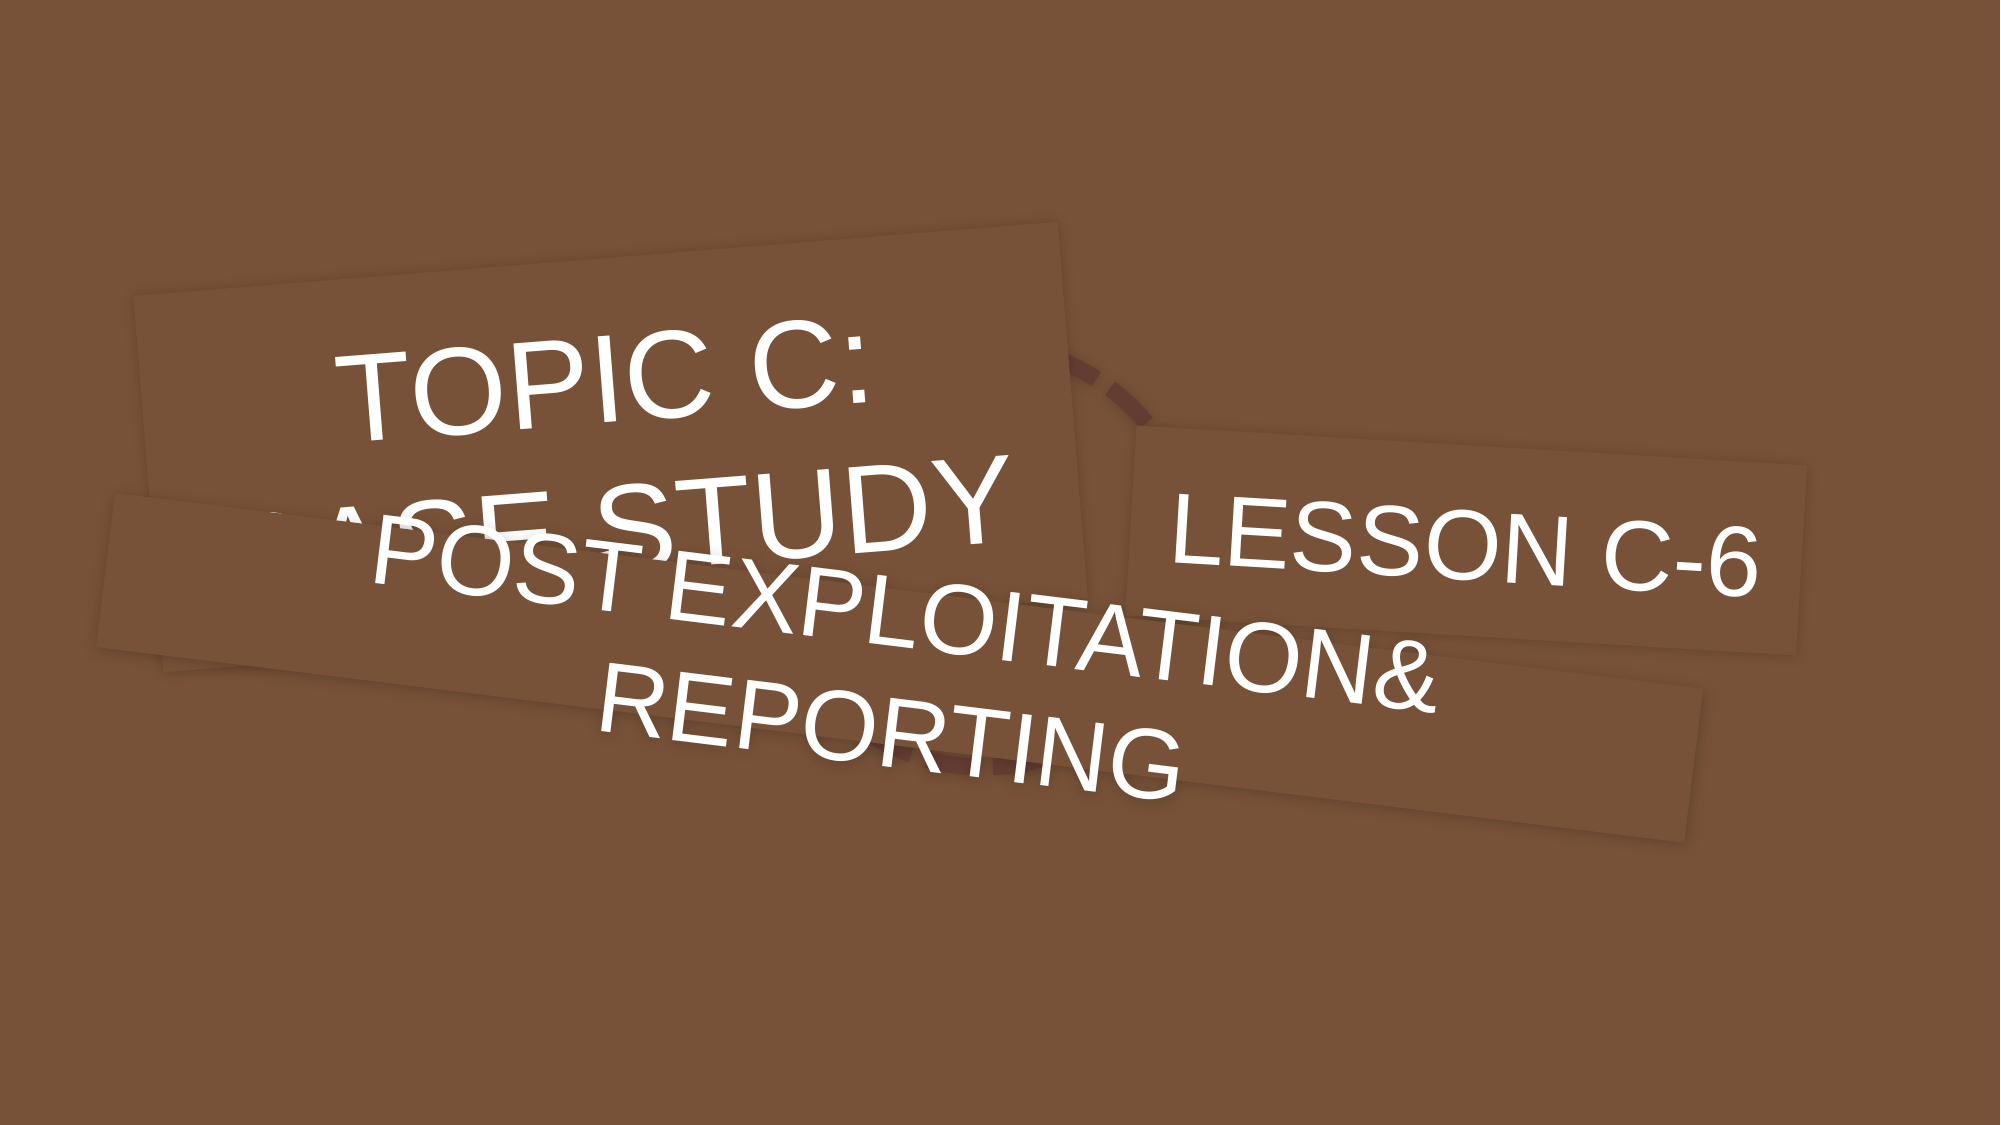

TOPIC C:
CASE STUDY

LESSON C-6
POST EXPLOITATION& REPORTING